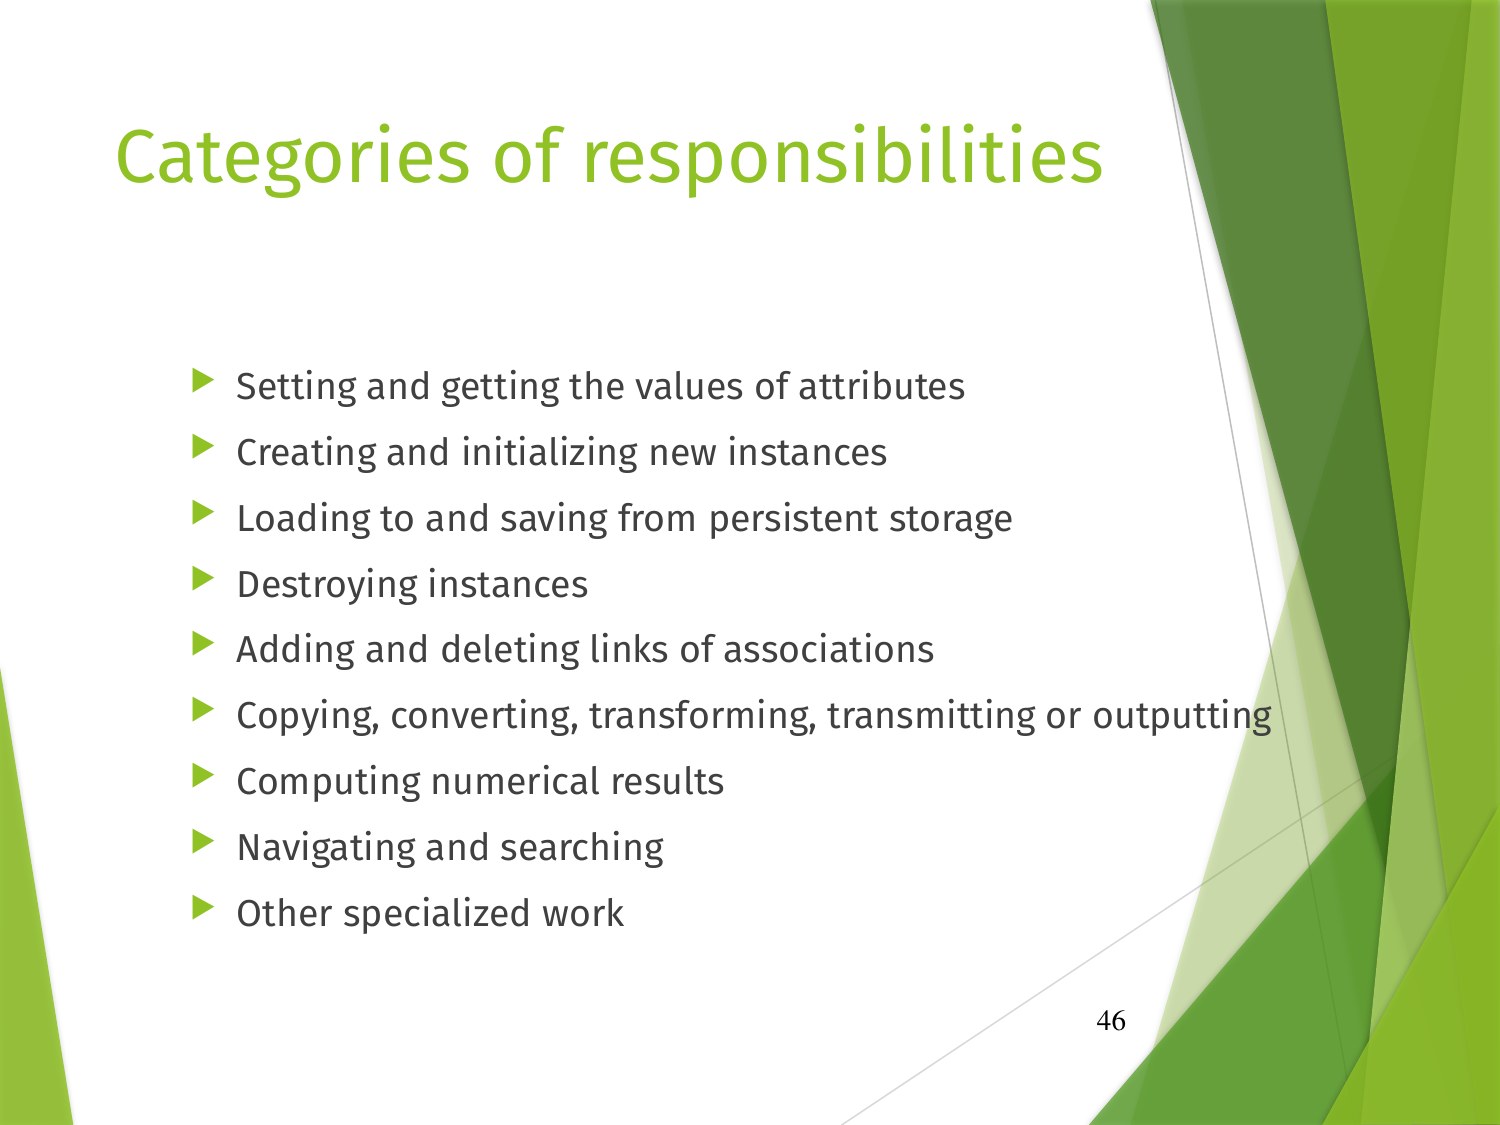

# Categories of responsibilities
Setting and getting the values of attributes
Creating and initializing new instances
Loading to and saving from persistent storage
Destroying instances
Adding and deleting links of associations
Copying, converting, transforming, transmitting or outputting
Computing numerical results
Navigating and searching
Other specialized work
46